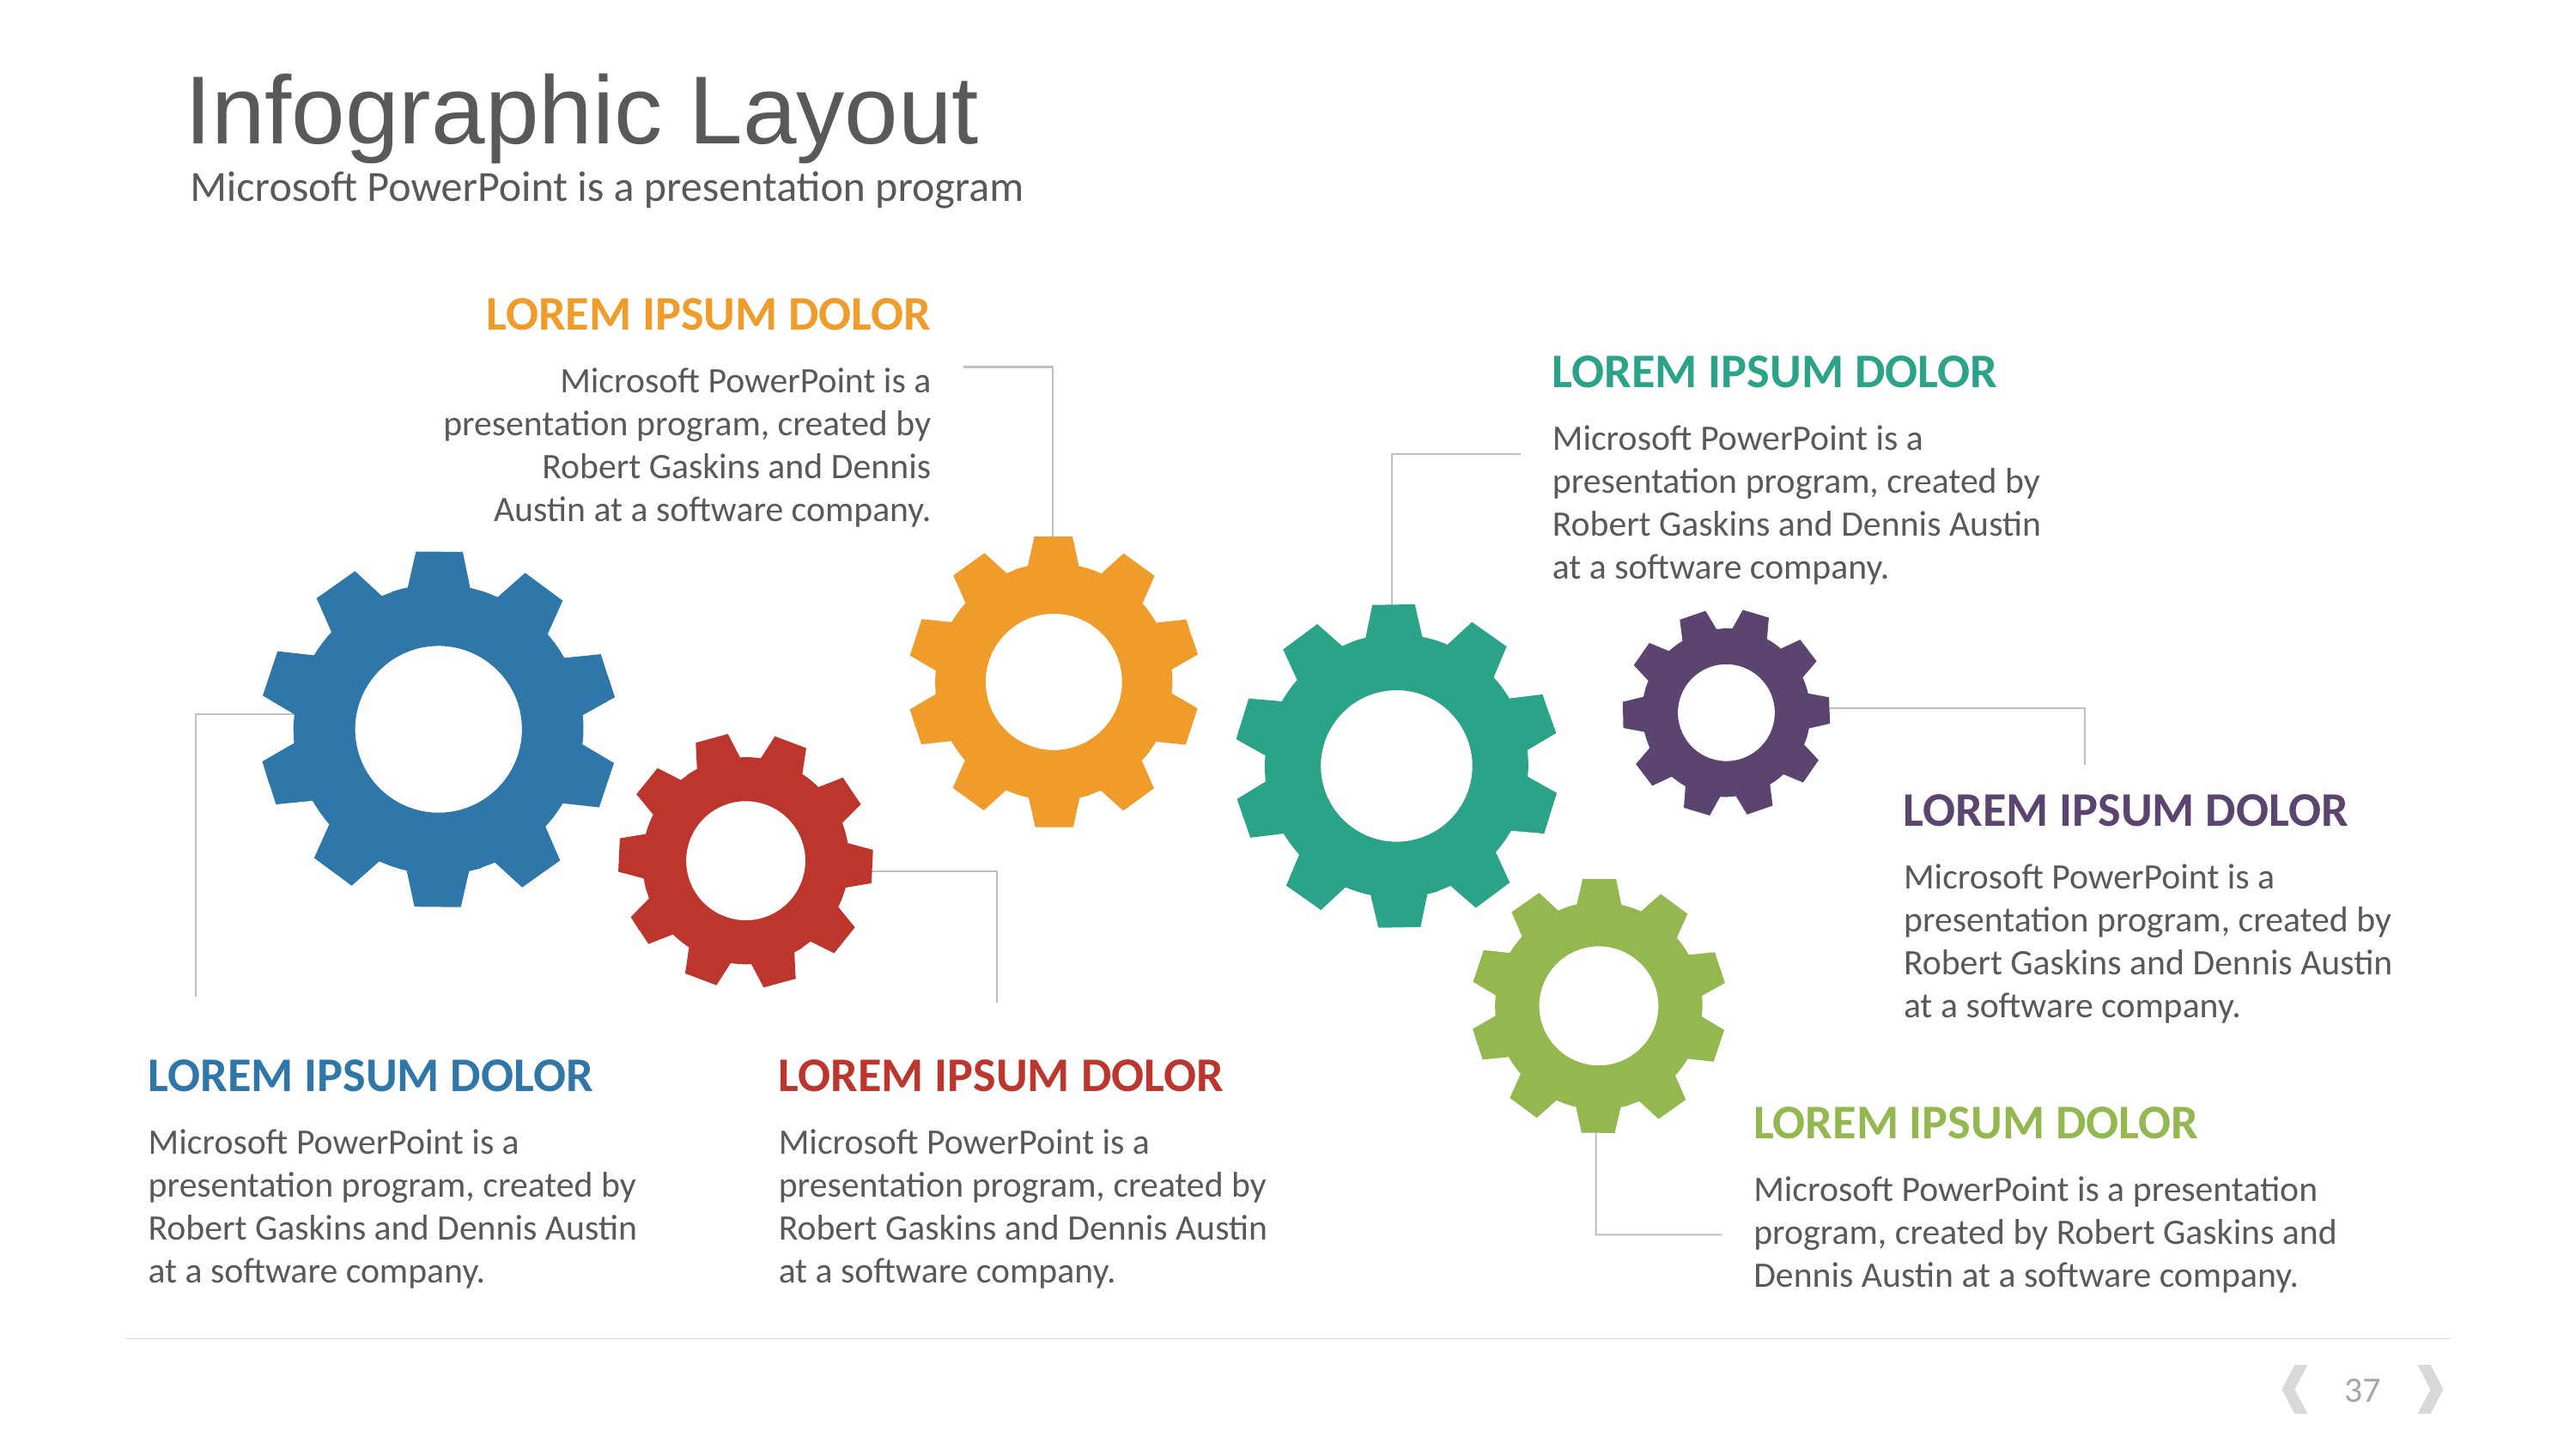

# Infographic Layout
Microsoft PowerPoint is a presentation program
LOREM IPSUM DOLOR
LOREM IPSUM DOLOR
Microsoft PowerPoint is a presentation program, created by Robert Gaskins and Dennis Austin at a software company.

Microsoft PowerPoint is a presentation program, created by Robert Gaskins and Dennis Austin at a software company.

LOREM IPSUM DOLOR
Microsoft PowerPoint is a presentation program, created by Robert Gaskins and Dennis Austin at a software company.

LOREM IPSUM DOLOR
LOREM IPSUM DOLOR
LOREM IPSUM DOLOR

Microsoft PowerPoint is a presentation program, created by Robert Gaskins and Dennis Austin at a software company.
Microsoft PowerPoint is a presentation program, created by Robert Gaskins and Dennis Austin at a software company.
Microsoft PowerPoint is a presentation program, created by Robert Gaskins and Dennis Austin at a software company.